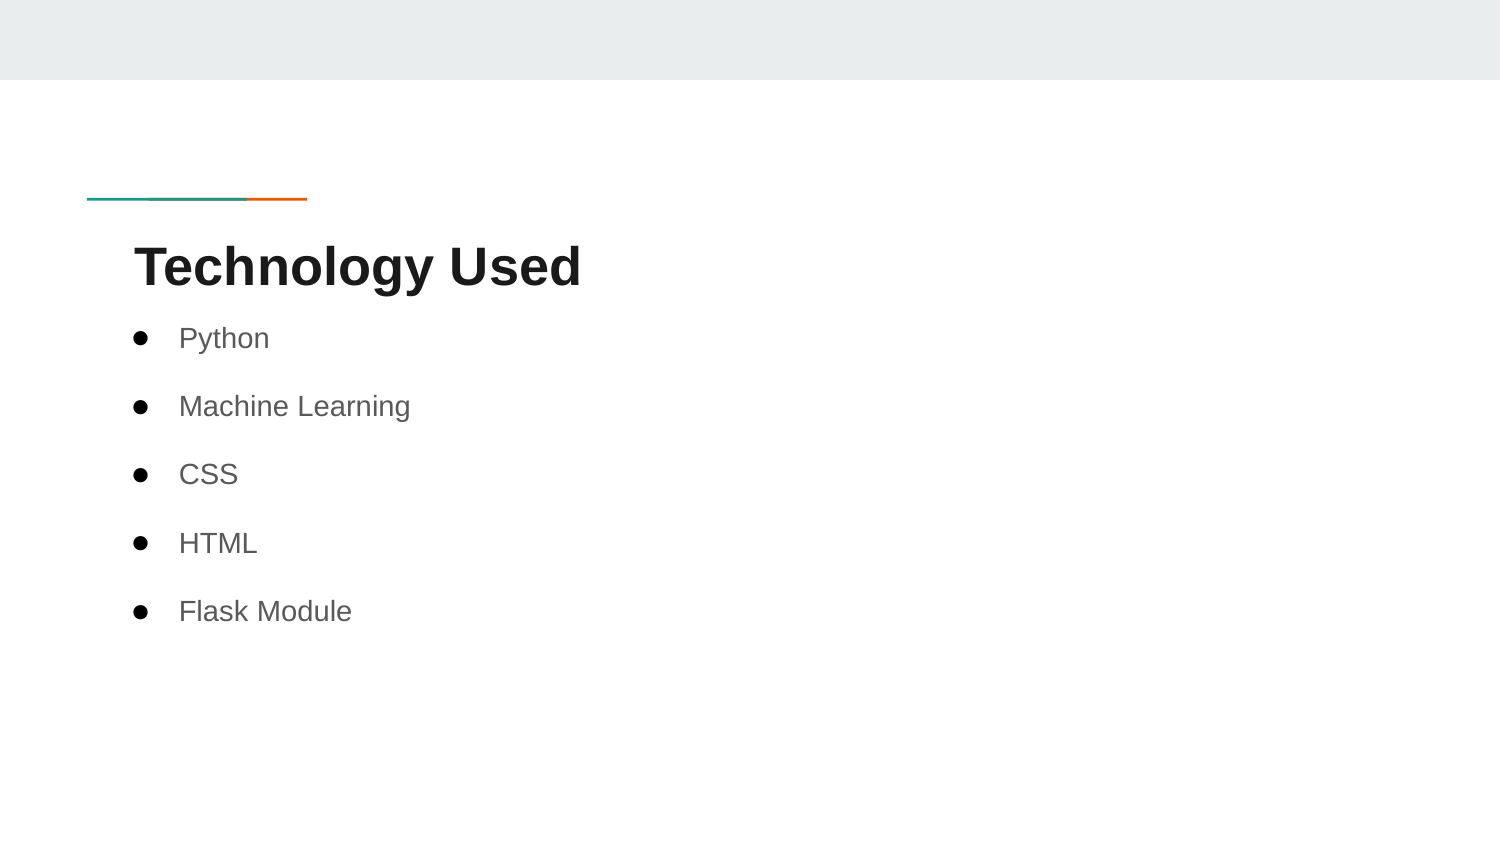

# Technology Used
Python
Machine Learning
CSS
HTML
Flask Module